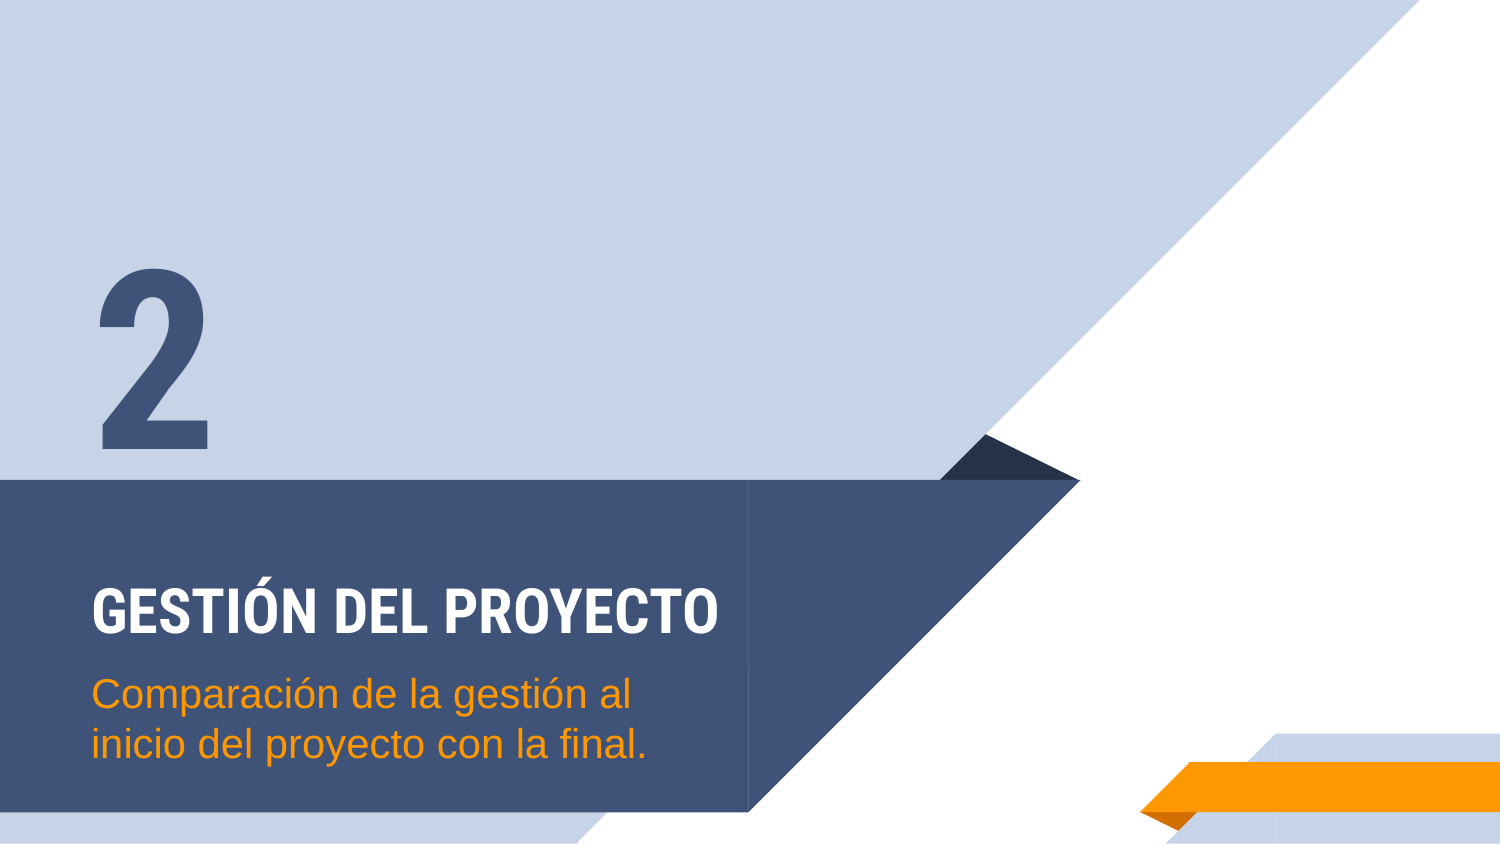

2
# GESTIÓN DEL PROYECTO
Comparación de la gestión al inicio del proyecto con la final.